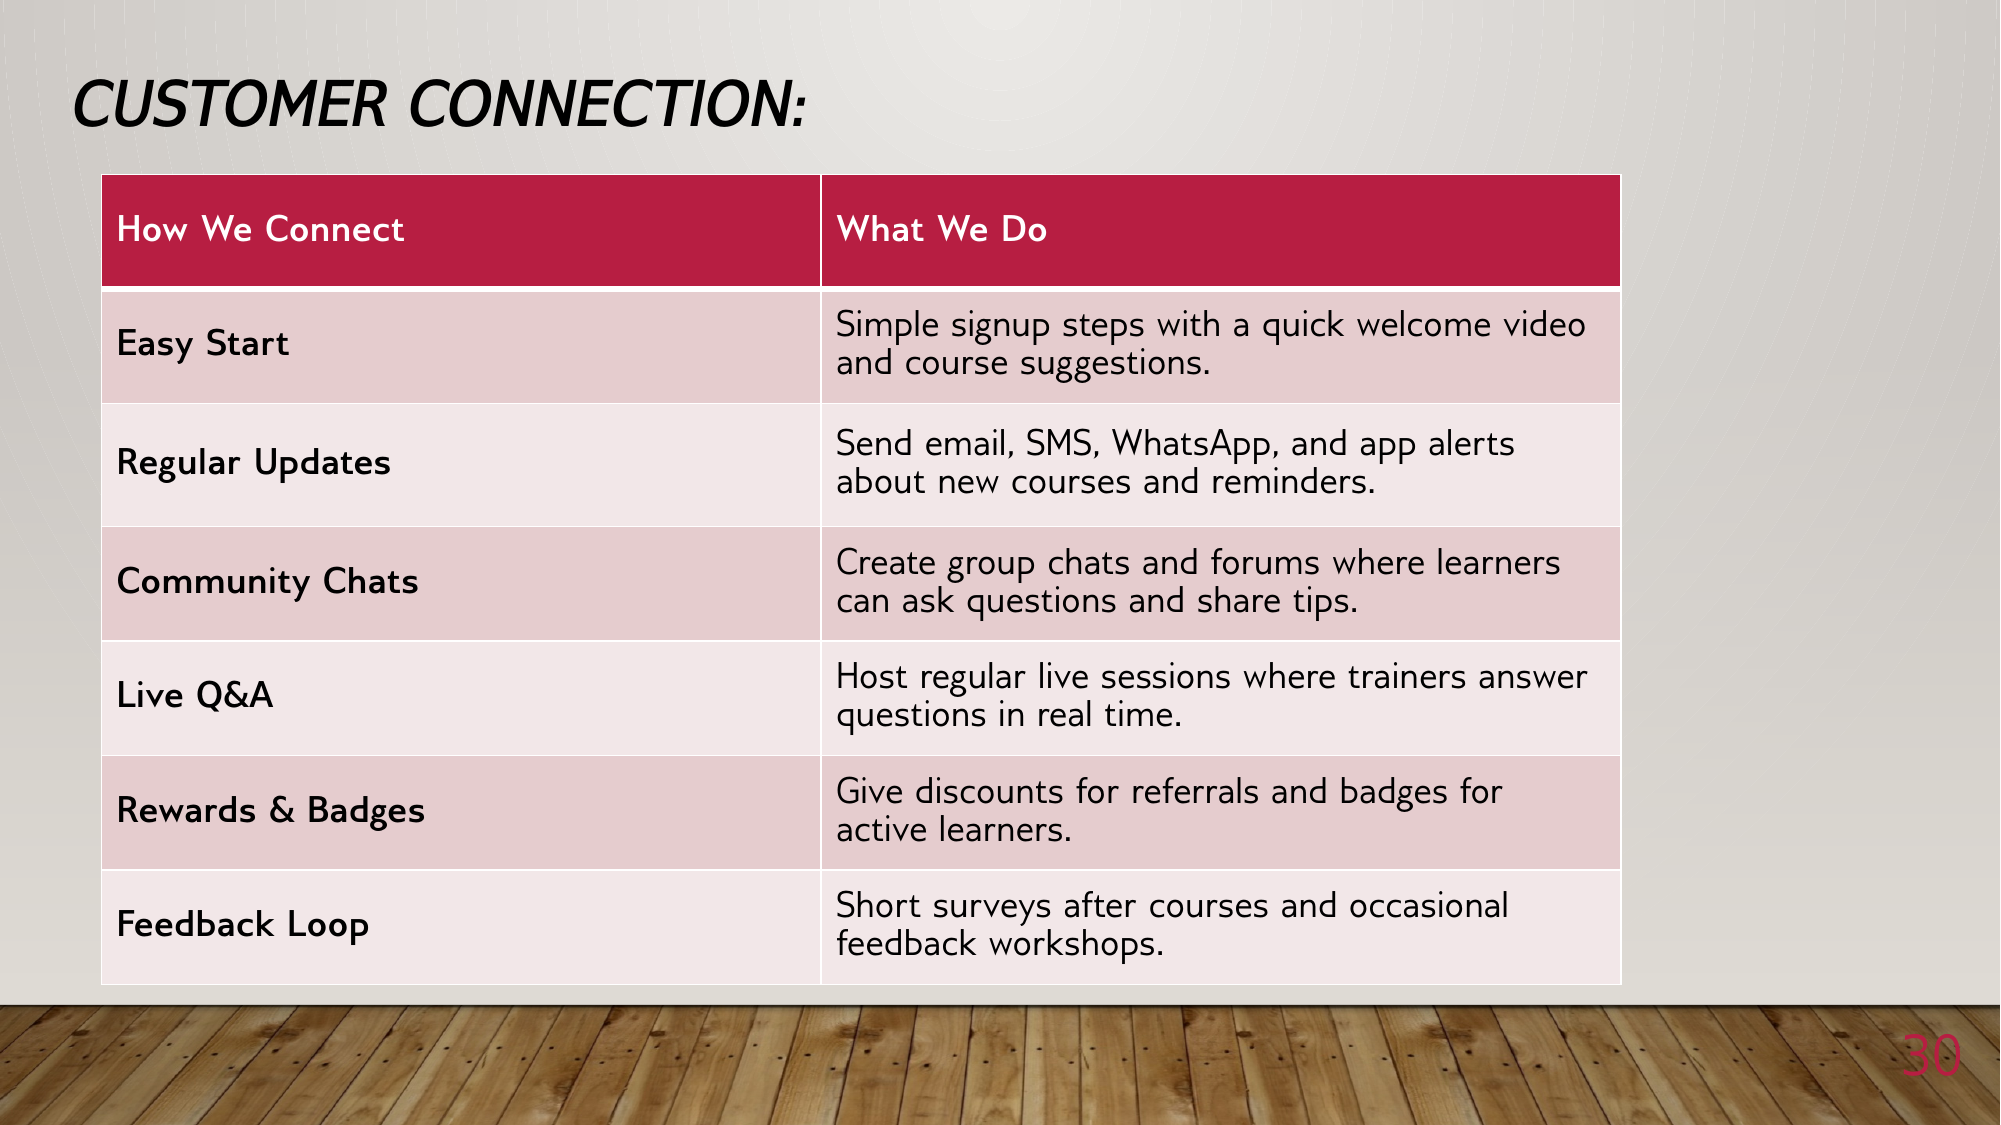

CUSTOMER CONNECTION:
| How We Connect | What We Do |
| --- | --- |
| Easy Start | Simple signup steps with a quick welcome video and course suggestions. |
| Regular Updates | Send email, SMS, WhatsApp, and app alerts about new courses and reminders. |
| Community Chats | Create group chats and forums where learners can ask questions and share tips. |
| Live Q&A | Host regular live sessions where trainers answer questions in real time. |
| Rewards & Badges | Give discounts for referrals and badges for active learners. |
| Feedback Loop | Short surveys after courses and occasional feedback workshops. |
30